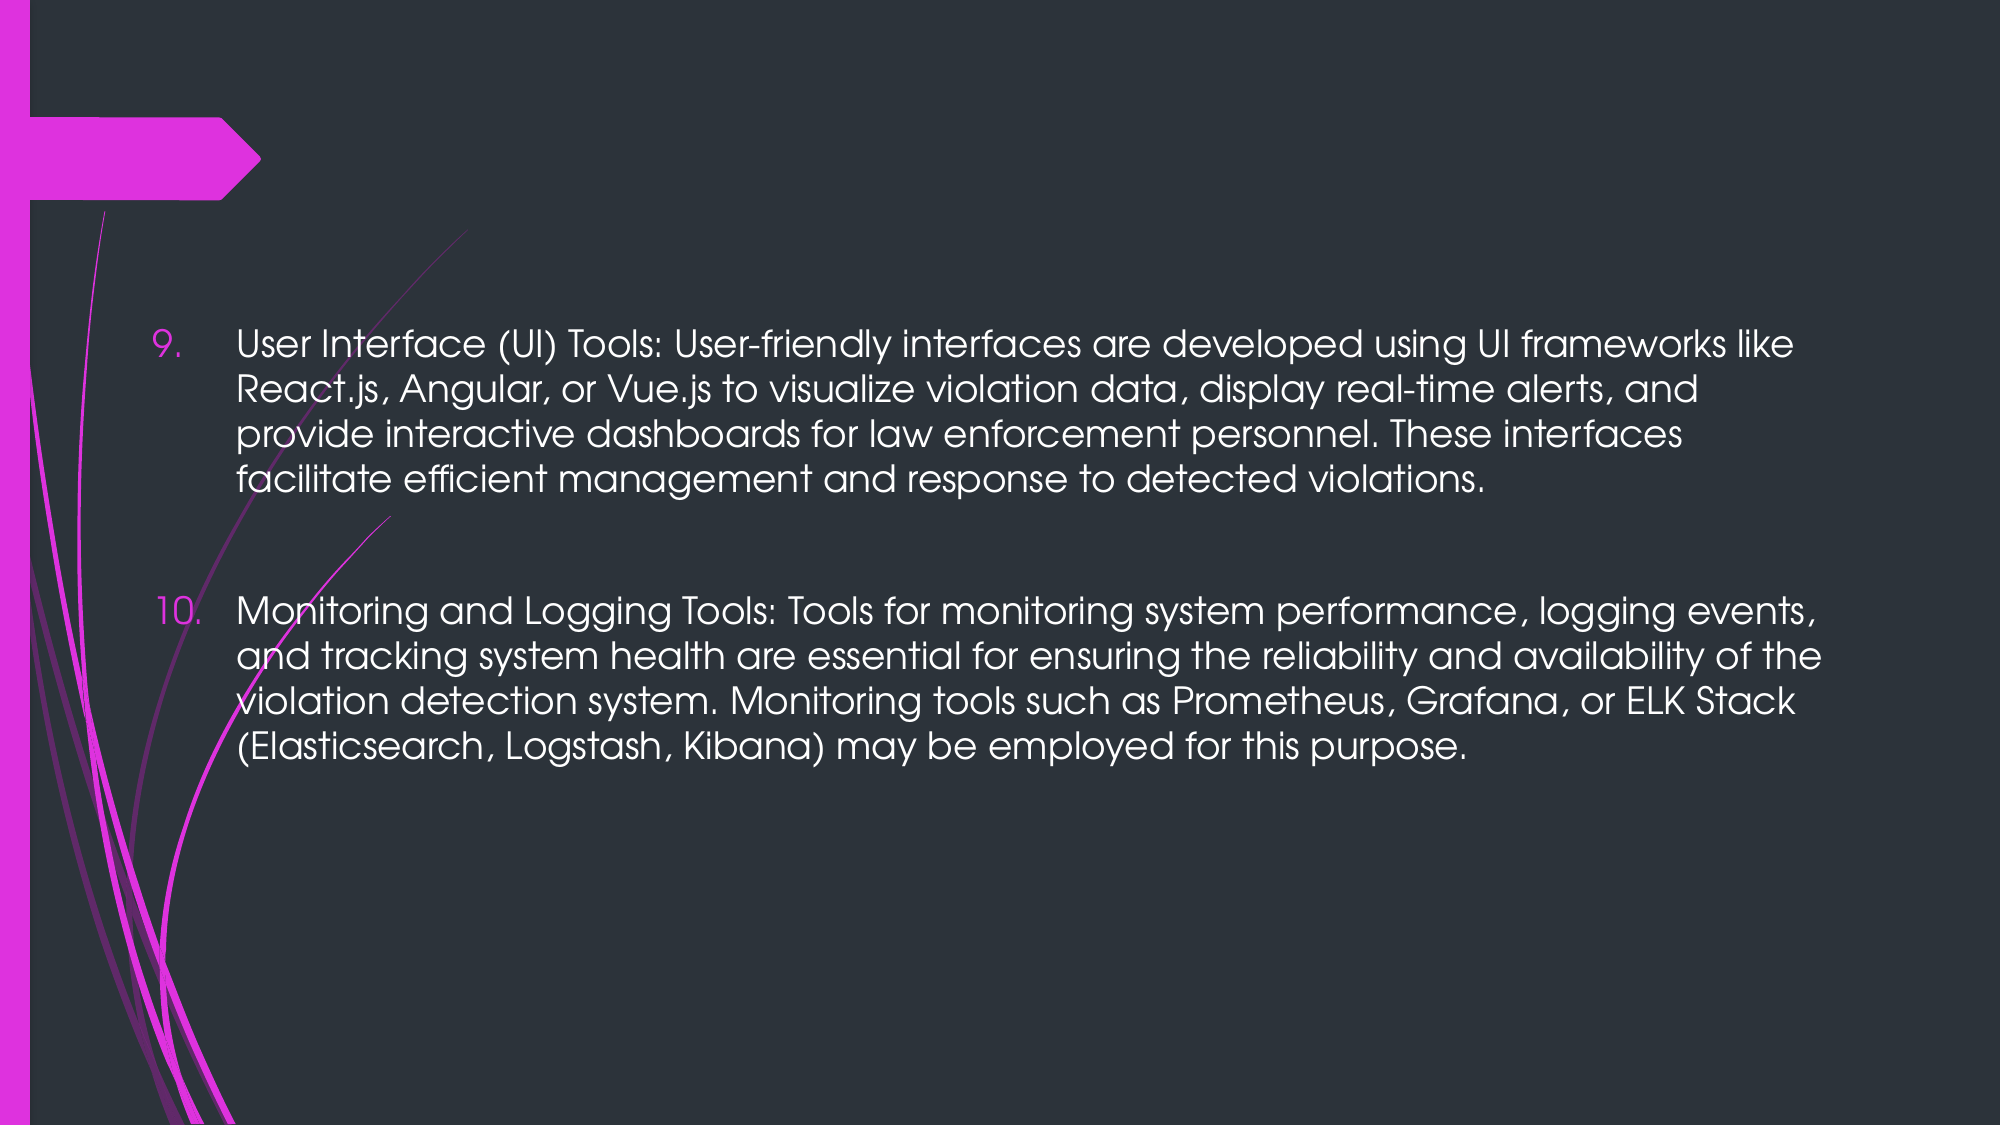

User Interface (UI) Tools: User-friendly interfaces are developed using UI frameworks like React.js, Angular, or Vue.js to visualize violation data, display real-time alerts, and provide interactive dashboards for law enforcement personnel. These interfaces facilitate efficient management and response to detected violations.

Monitoring and Logging Tools: Tools for monitoring system performance, logging events, and tracking system health are essential for ensuring the reliability and availability of the violation detection system. Monitoring tools such as Prometheus, Grafana, or ELK Stack (Elasticsearch, Logstash, Kibana) may be employed for this purpose.